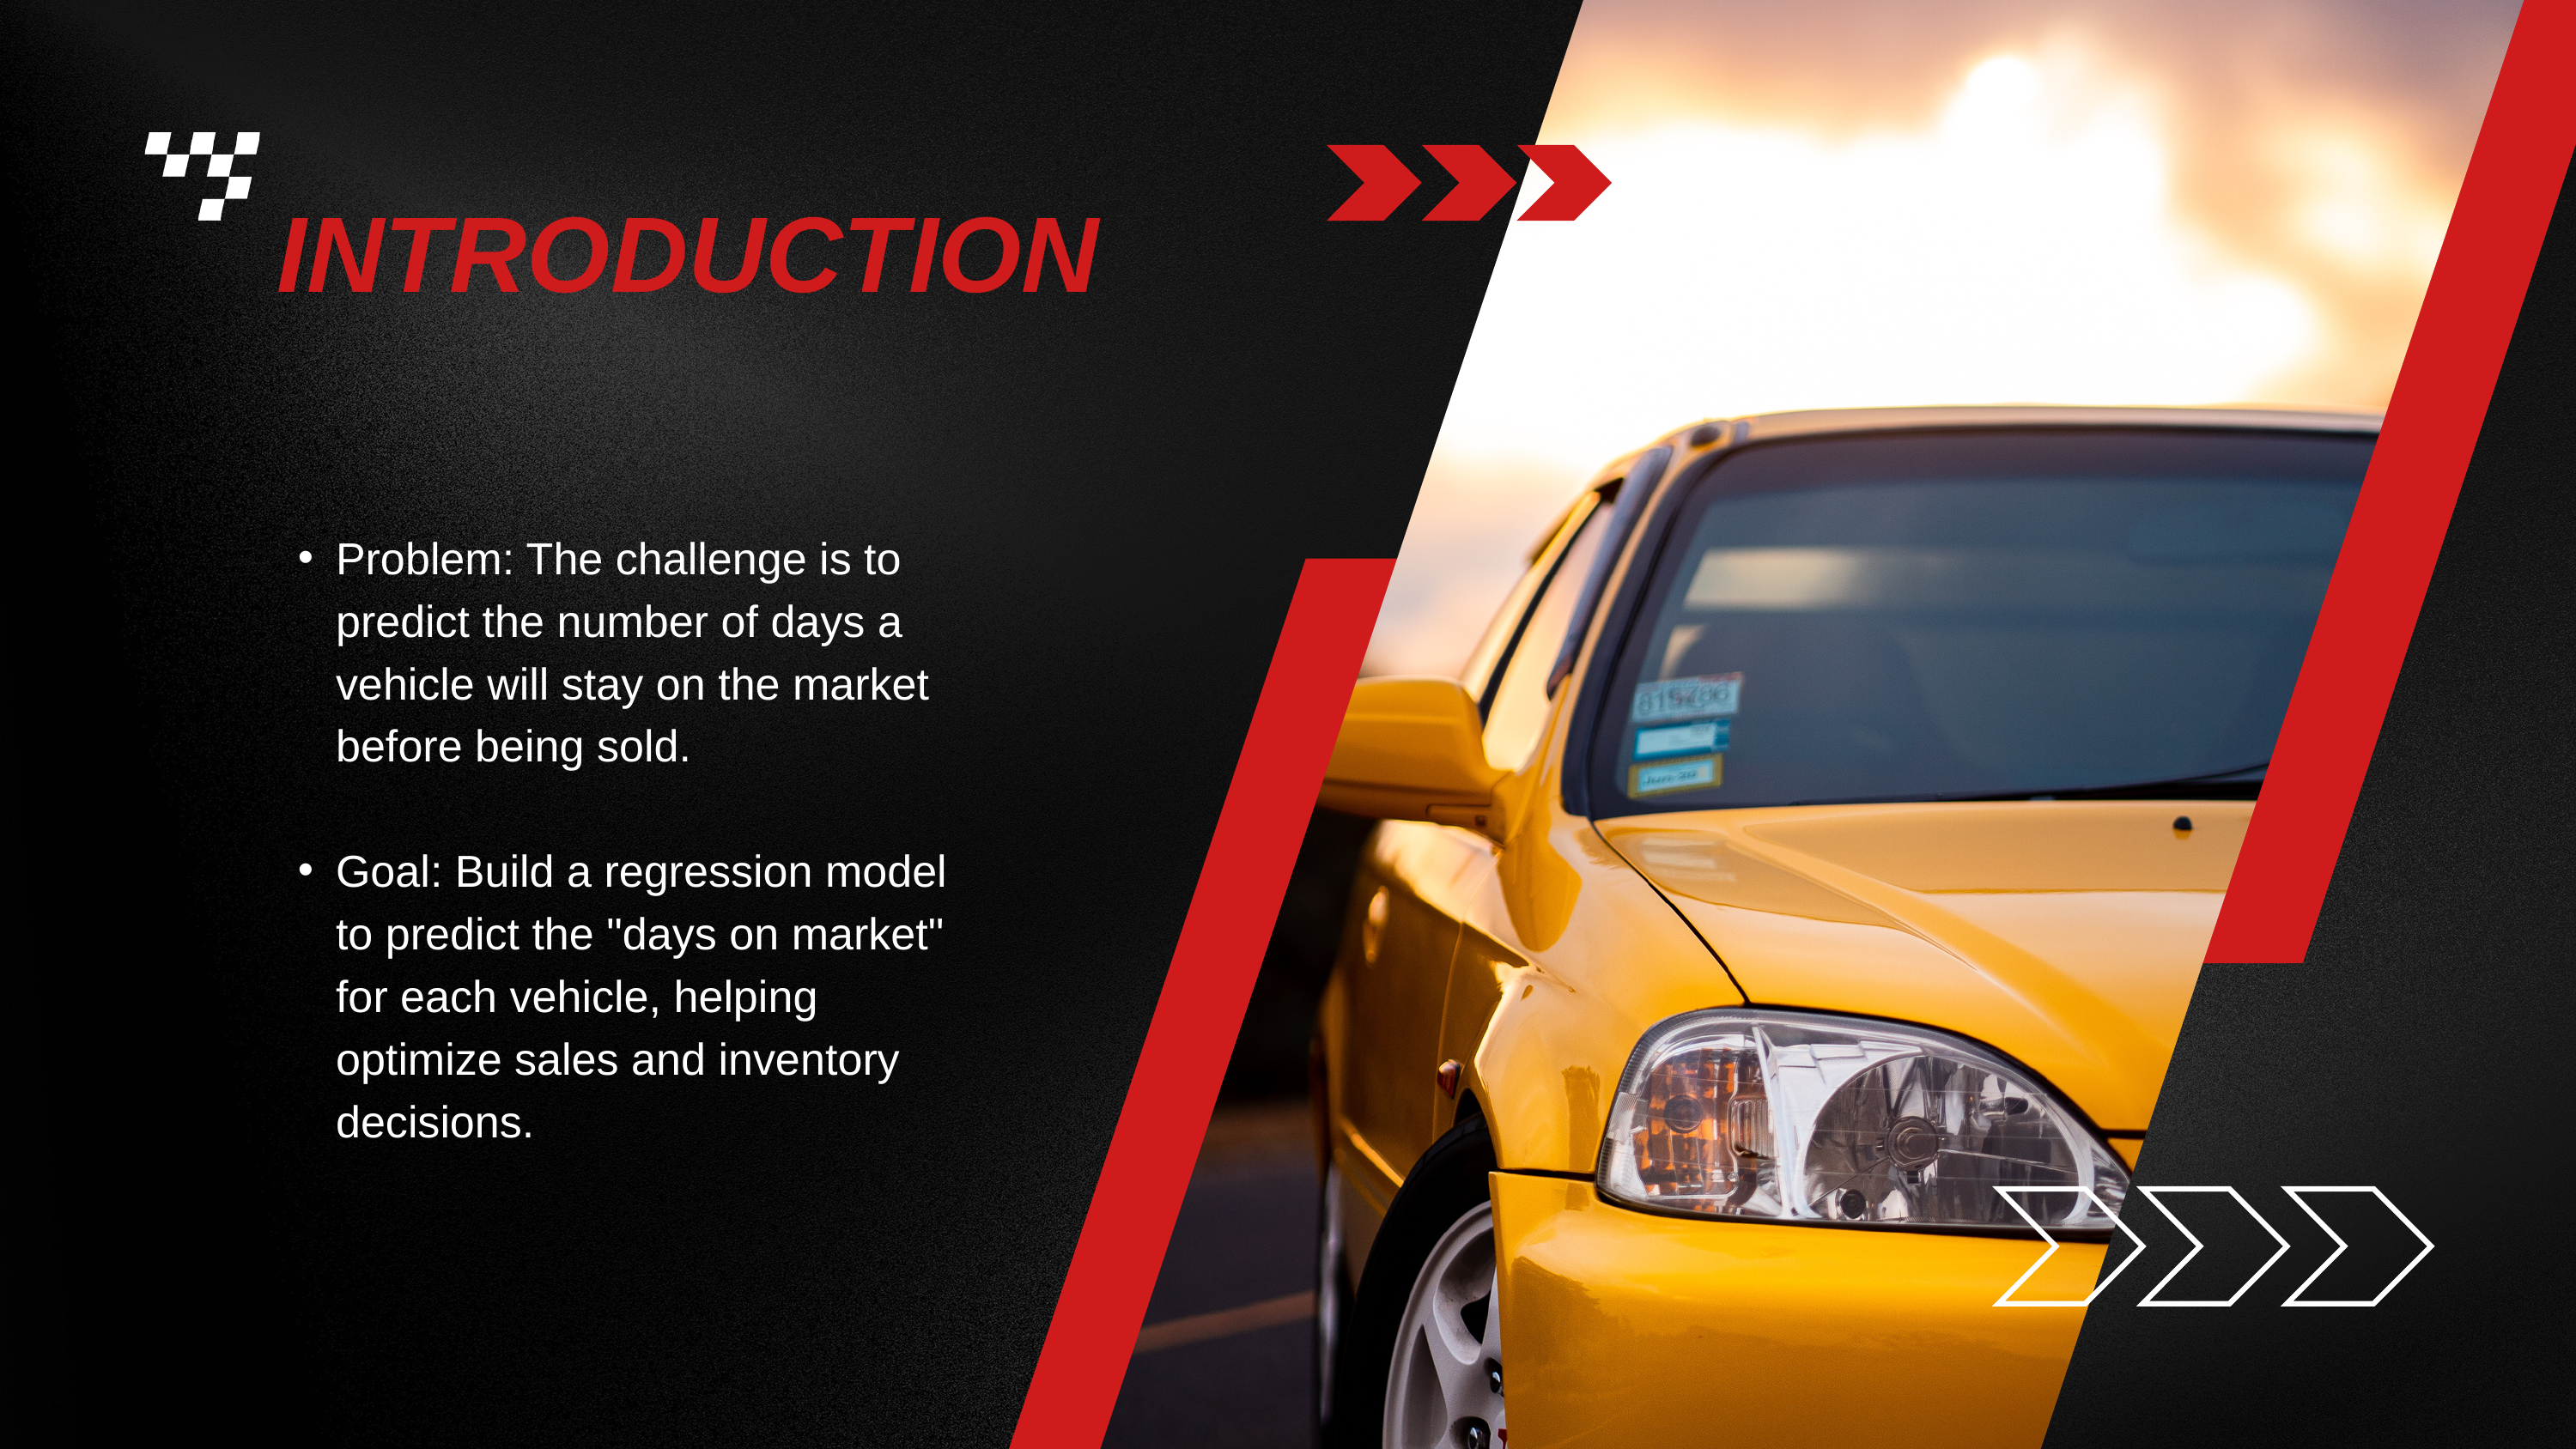

INTRODUCTION
Problem: The challenge is to predict the number of days a vehicle will stay on the market before being sold.

Goal: Build a regression model to predict the "days on market" for each vehicle, helping optimize sales and inventory decisions.